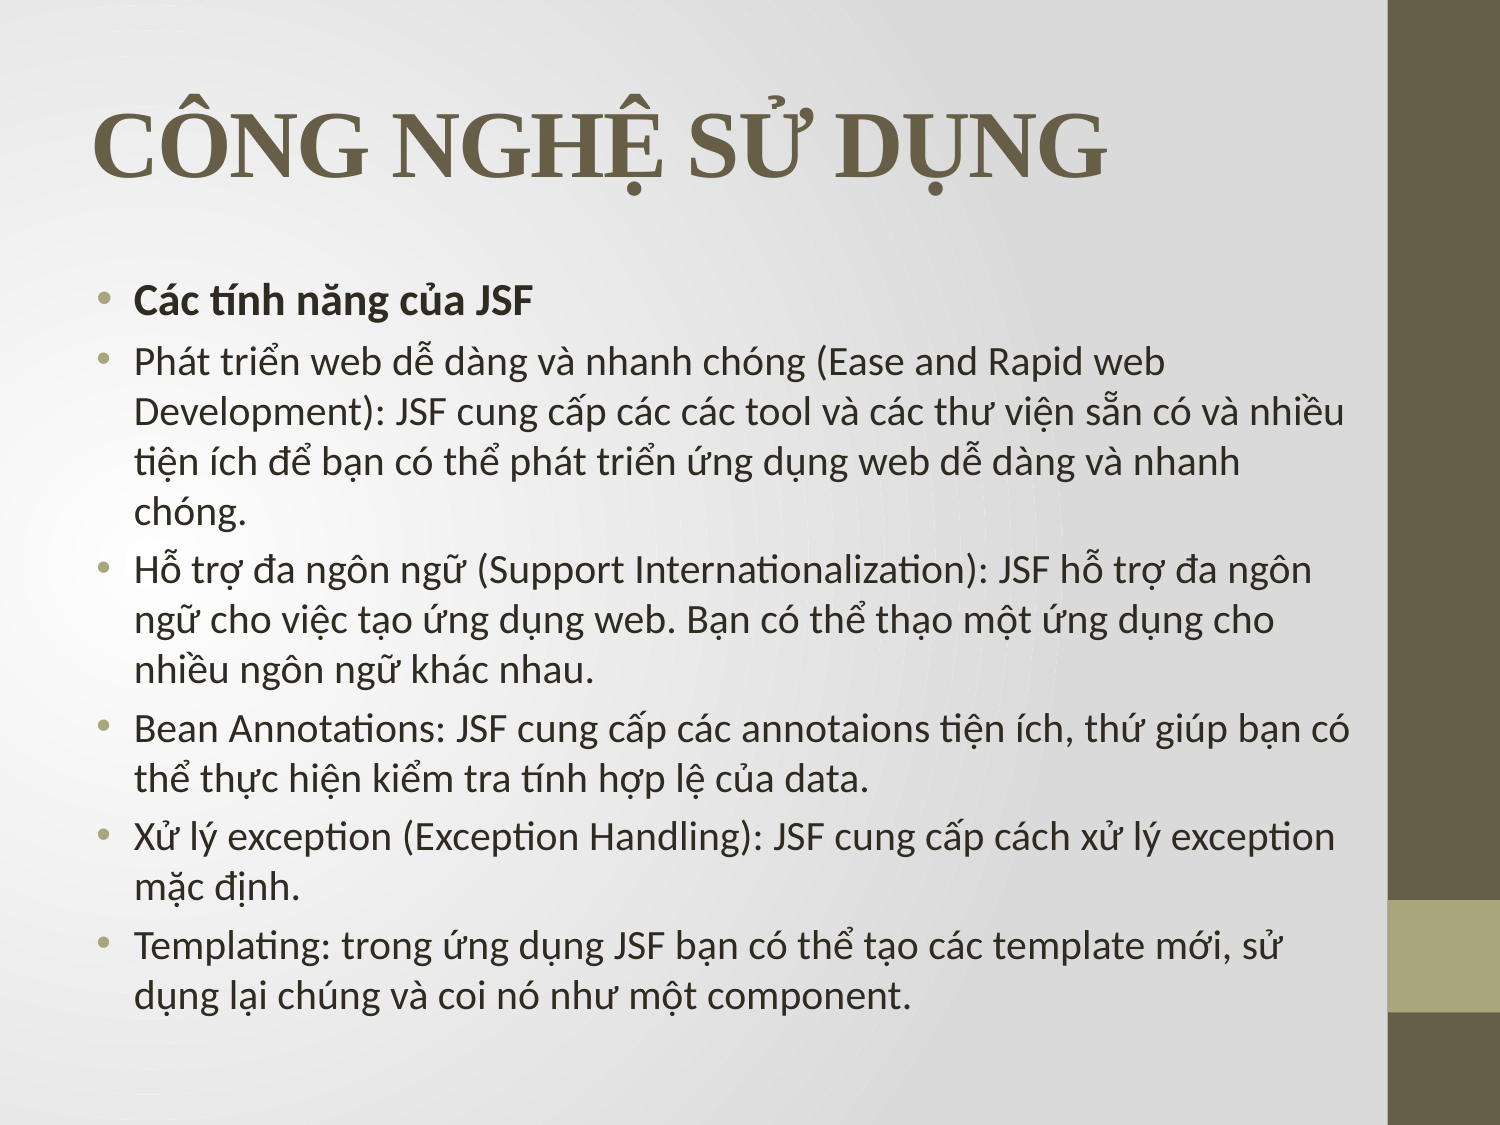

# CÔNG NGHỆ SỬ DỤNG
Các tính năng của JSF
Phát triển web dễ dàng và nhanh chóng (Ease and Rapid web Development): JSF cung cấp các các tool và các thư viện sẵn có và nhiều tiện ích để bạn có thể phát triển ứng dụng web dễ dàng và nhanh chóng.
Hỗ trợ đa ngôn ngữ (Support Internationalization): JSF hỗ trợ đa ngôn ngữ cho việc tạo ứng dụng web. Bạn có thể thạo một ứng dụng cho nhiều ngôn ngữ khác nhau.
Bean Annotations: JSF cung cấp các annotaions tiện ích, thứ giúp bạn có thể thực hiện kiểm tra tính hợp lệ của data.
Xử lý exception (Exception Handling): JSF cung cấp cách xử lý exception mặc định.
Templating: trong ứng dụng JSF bạn có thể tạo các template mới, sử dụng lại chúng và coi nó như một component.